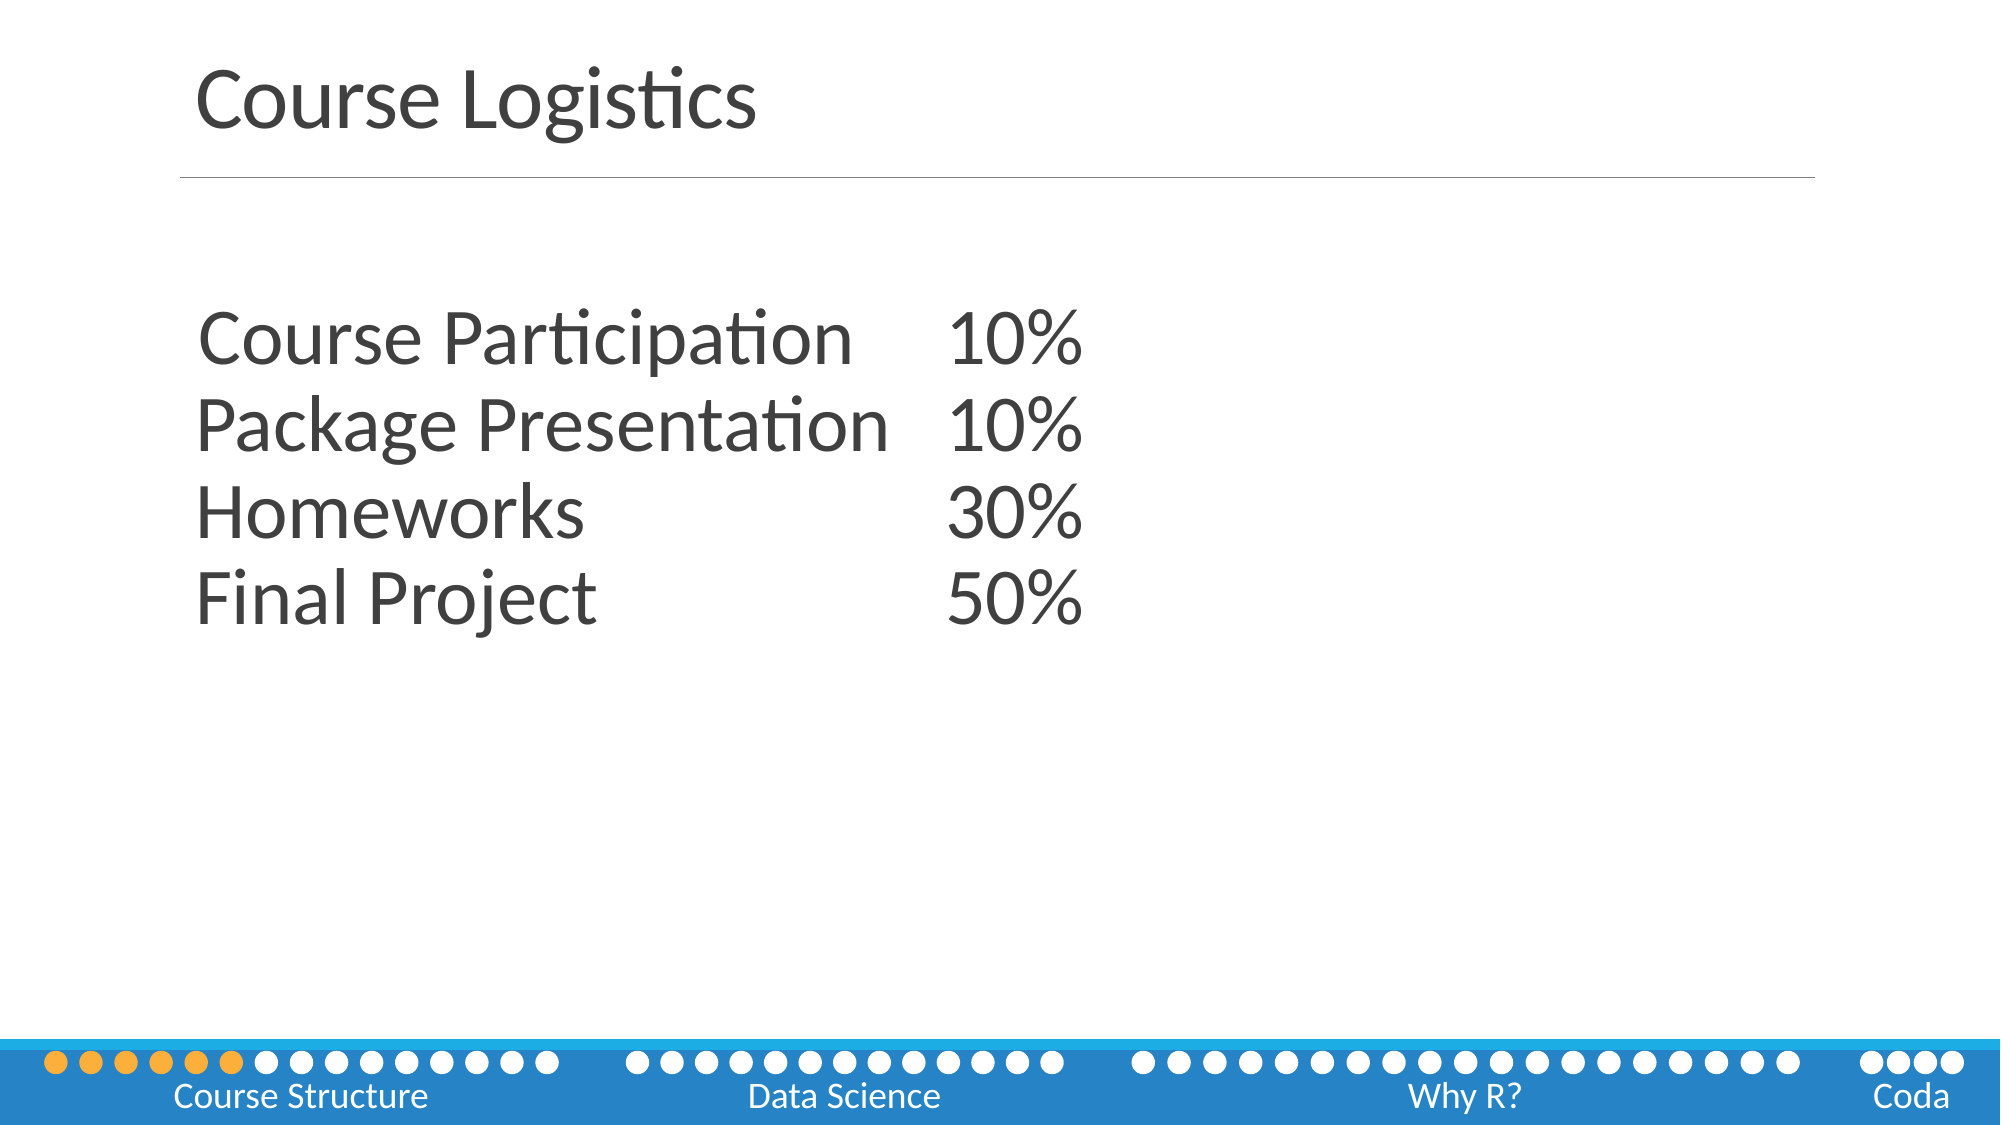

# Course Logistics
Course Participation 	10%
Package Presentation 	10%
Homeworks 			30%
Final Project 			50%
On the screen

Course Structure
Data Science
Why R?
Coda